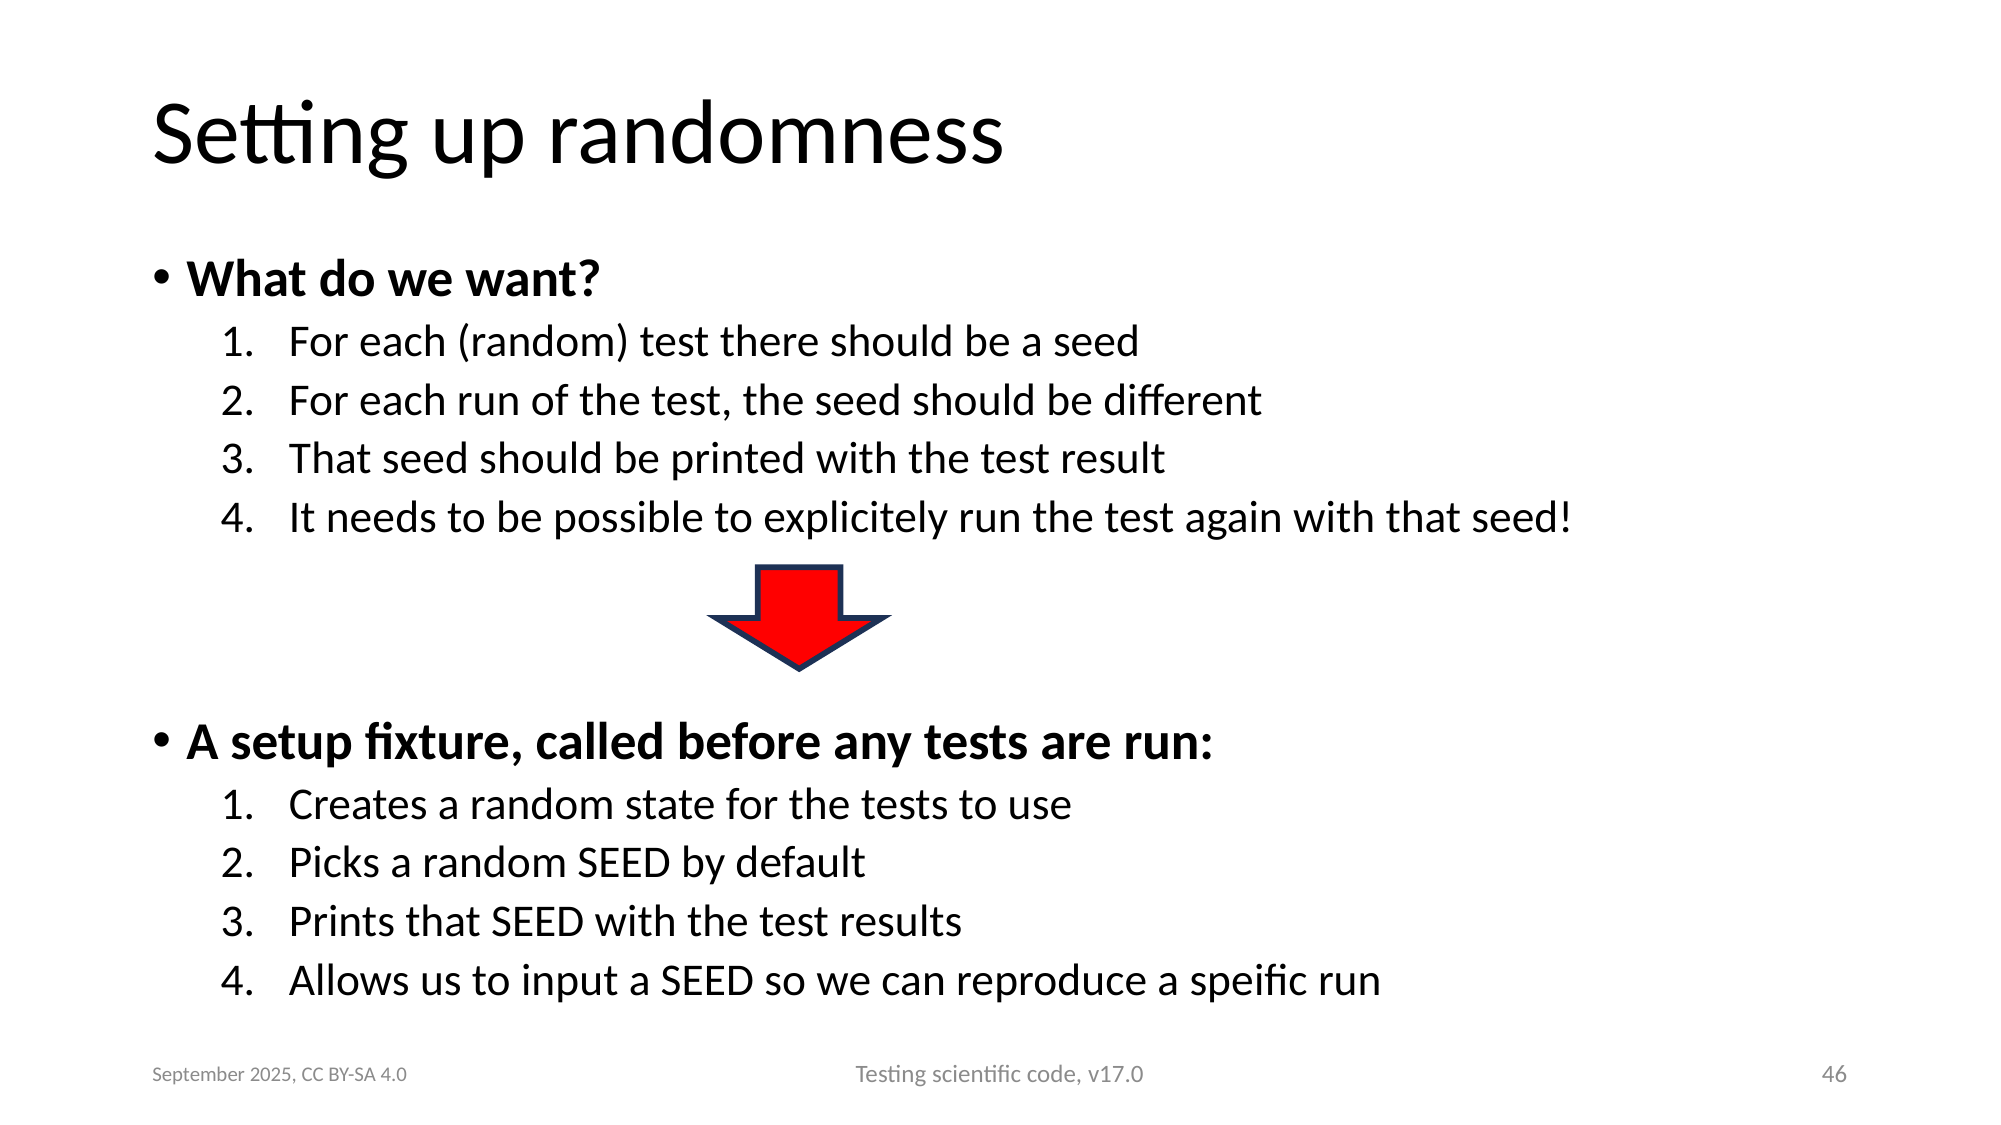

# Setting up randomness
What do we want?
For each (random) test there should be a seed
For each run of the test, the seed should be different
That seed should be printed with the test result
It needs to be possible to explicitely run the test again with that seed!

A setup fixture, called before any tests are run:
Creates a random state for the tests to use
Picks a random SEED by default
Prints that SEED with the test results
Allows us to input a SEED so we can reproduce a speific run

September 2025, CC BY-SA 4.0
Testing scientific code, v17.0
46